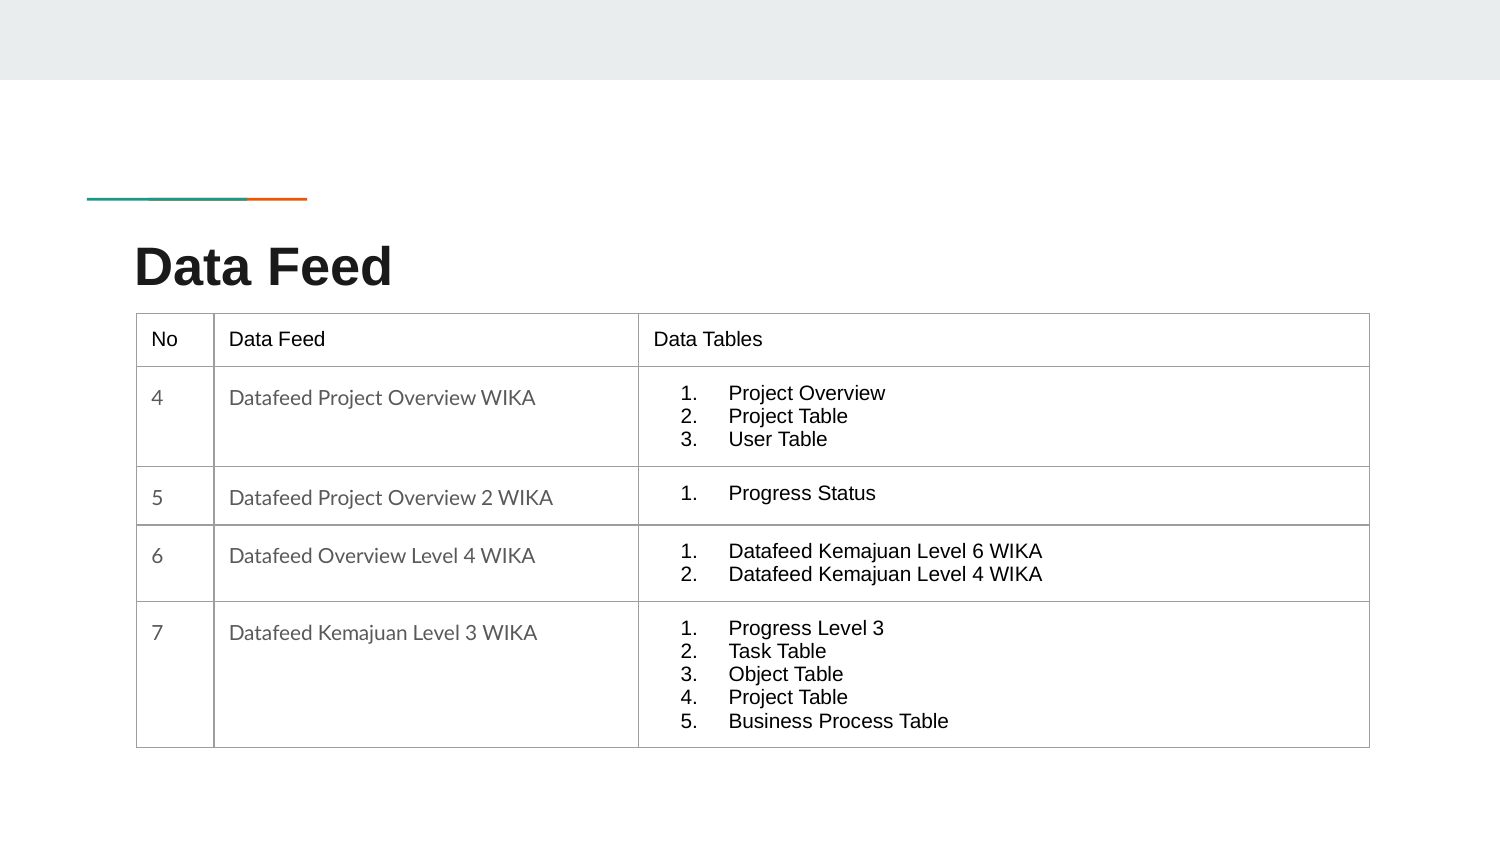

# Data Feed
| No | Data Feed | Data Tables |
| --- | --- | --- |
| 4 | Datafeed Project Overview WIKA | Project Overview Project Table User Table |
| 5 | Datafeed Project Overview 2 WIKA | Progress Status |
| 6 | Datafeed Overview Level 4 WIKA | Datafeed Kemajuan Level 6 WIKA Datafeed Kemajuan Level 4 WIKA |
| 7 | Datafeed Kemajuan Level 3 WIKA | Progress Level 3 Task Table Object Table Project Table Business Process Table |